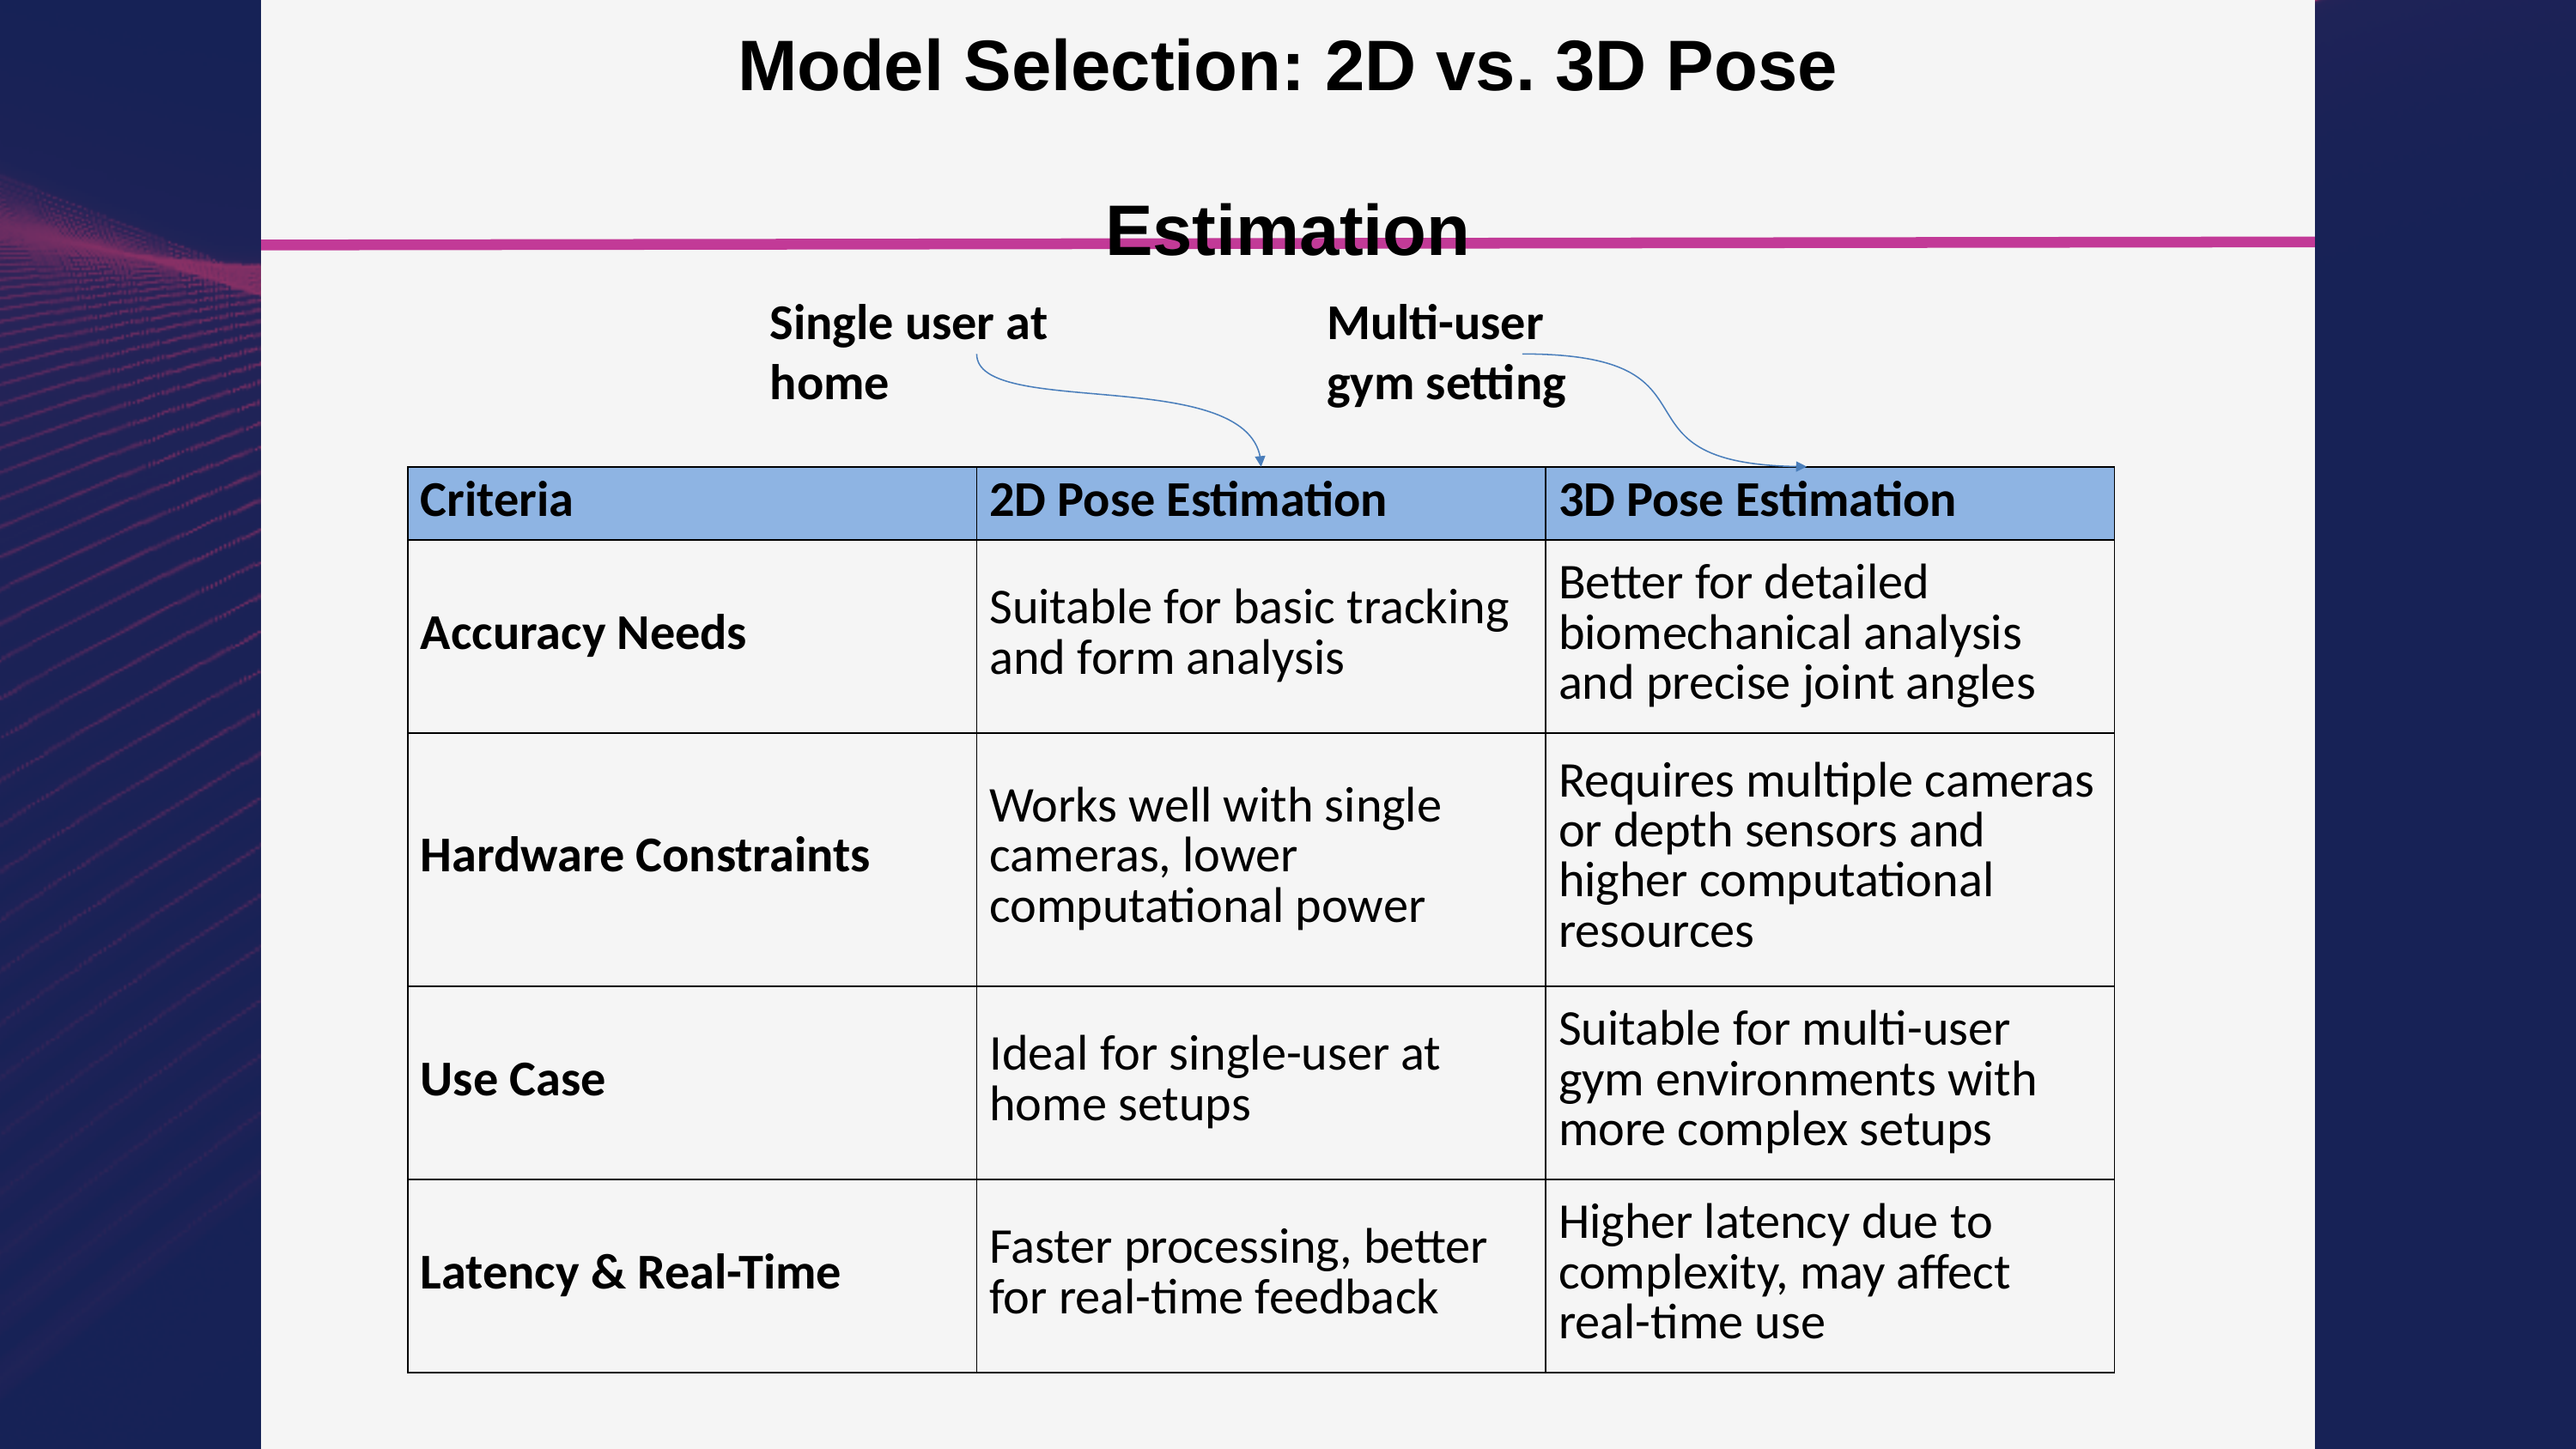

Model Selection: 2D vs. 3D Pose Estimation

Single user at home

Multi-user gym setting

| Criteria | 2D Pose Estimation | 3D Pose Estimation |
| --- | --- | --- |
| Accuracy Needs | Suitable for basic tracking and form analysis | Better for detailed biomechanical analysis and precise joint angles |
| Hardware Constraints | Works well with single cameras, lower computational power | Requires multiple cameras or depth sensors and higher computational resources |
| Use Case | Ideal for single-user at home setups | Suitable for multi-user gym environments with more complex setups |
| Latency & Real-Time | Faster processing, better for real-time feedback | Higher latency due to complexity, may affect real-time use |